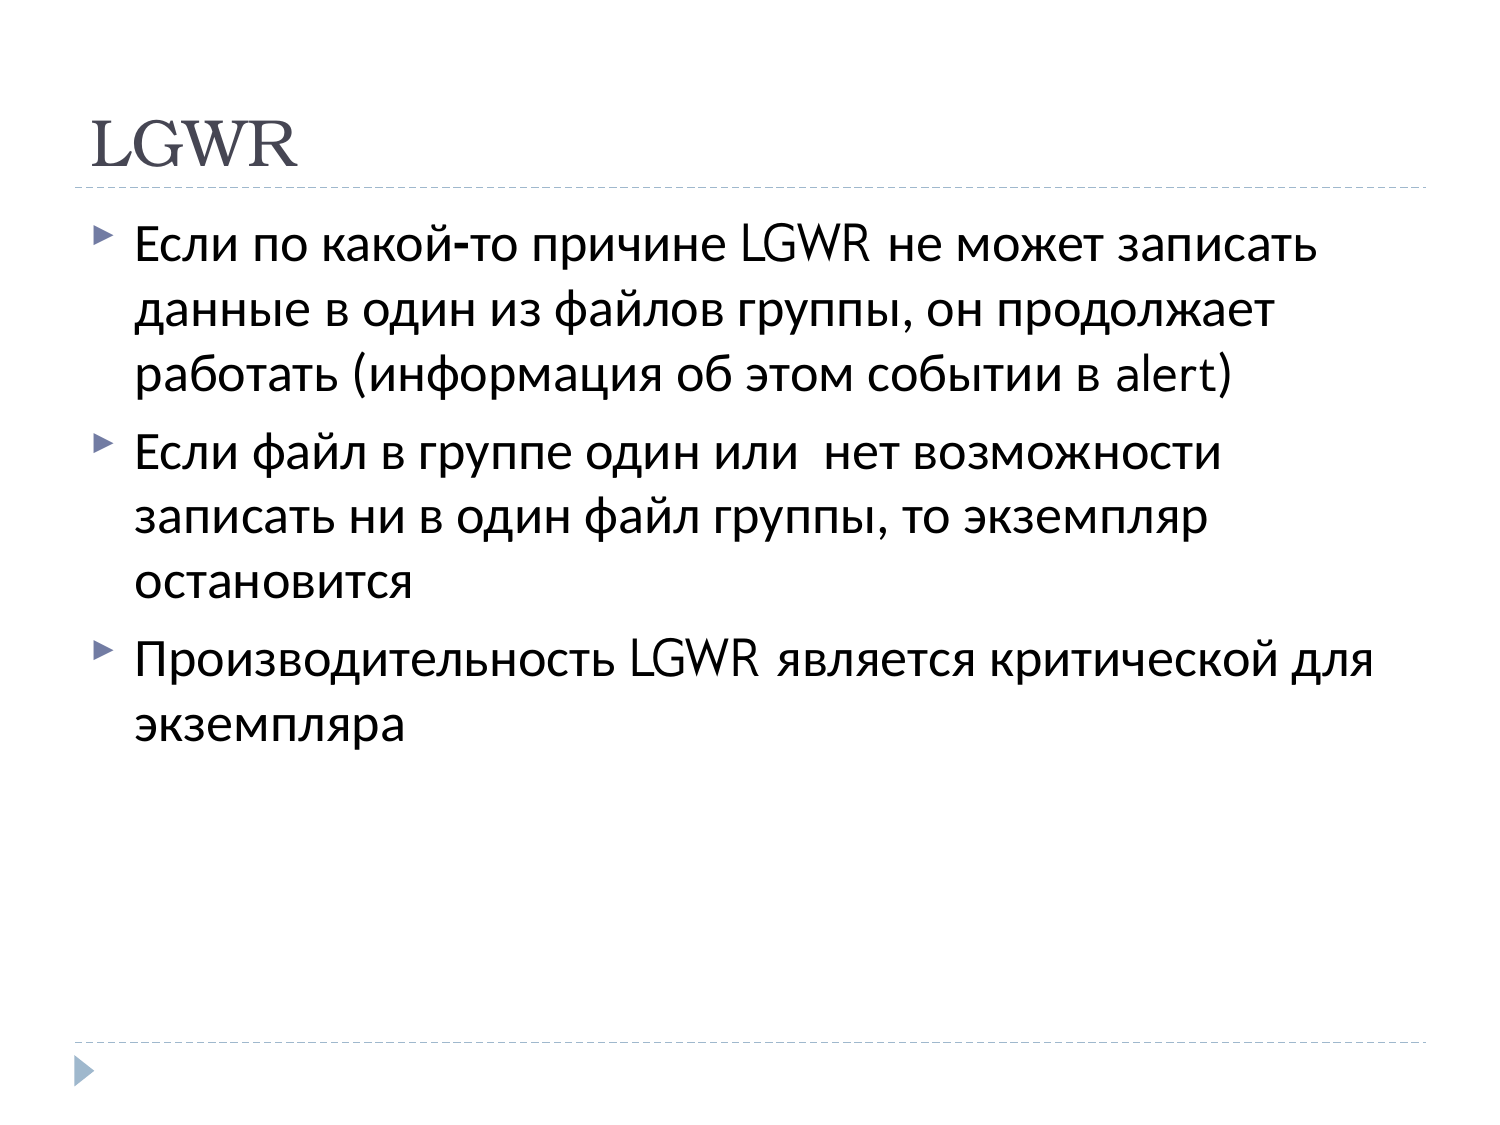

# LGWR
Если по какой-то причине LGWR не может записать данные в один из файлов группы, он продолжает работать (информация об этом событии в alert)
Если файл в группе один или  нет возможности записать ни в один файл группы, то экземпляр остановится
Производительность LGWR является критической для экземпляра